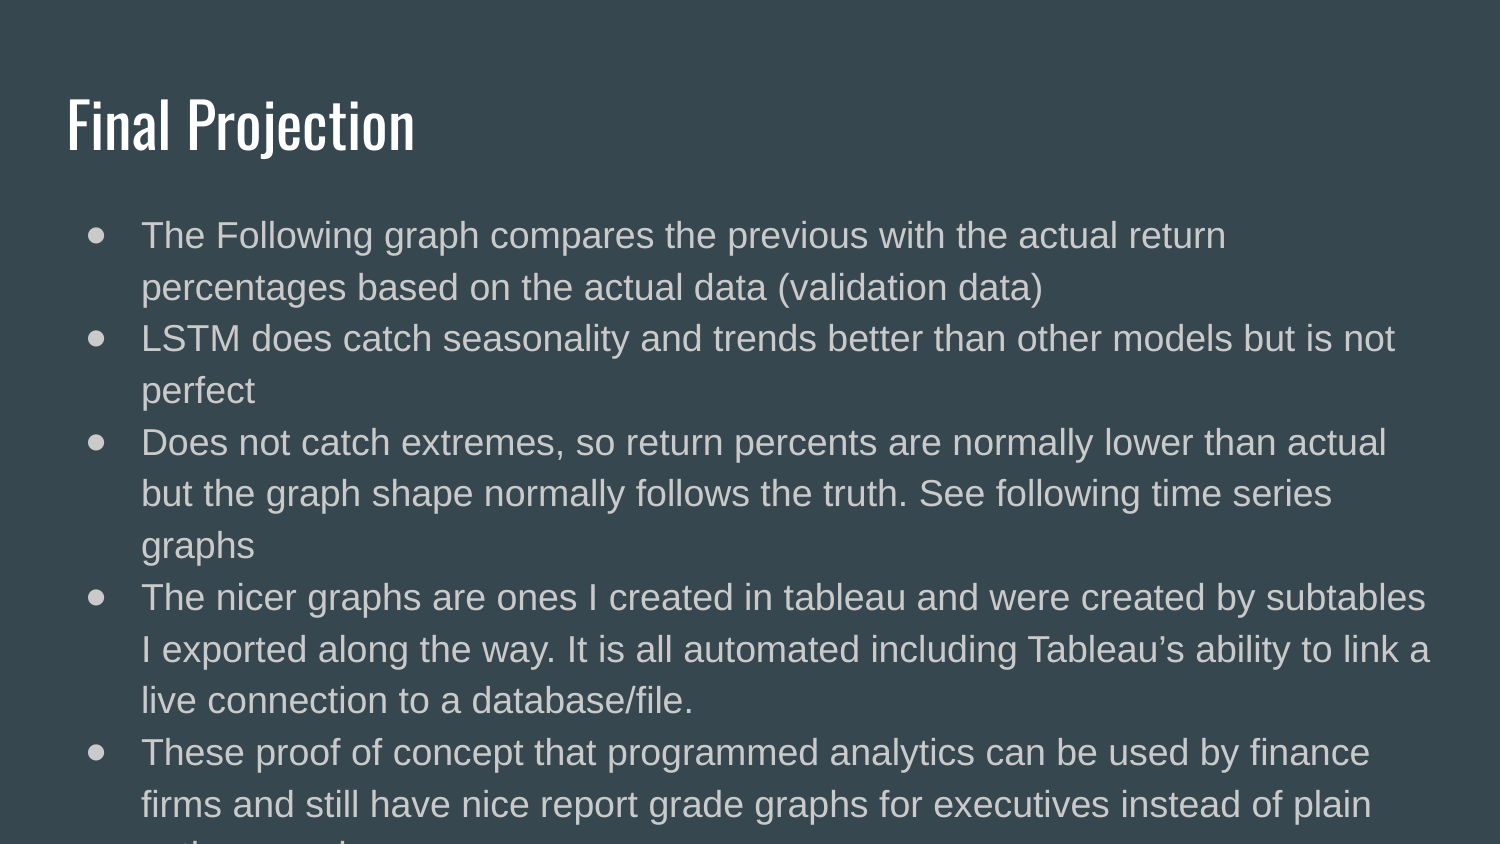

# Final Projection
The Following graph compares the previous with the actual return percentages based on the actual data (validation data)
LSTM does catch seasonality and trends better than other models but is not perfect
Does not catch extremes, so return percents are normally lower than actual but the graph shape normally follows the truth. See following time series graphs
The nicer graphs are ones I created in tableau and were created by subtables I exported along the way. It is all automated including Tableau’s ability to link a live connection to a database/file.
These proof of concept that programmed analytics can be used by finance firms and still have nice report grade graphs for executives instead of plain python graphs